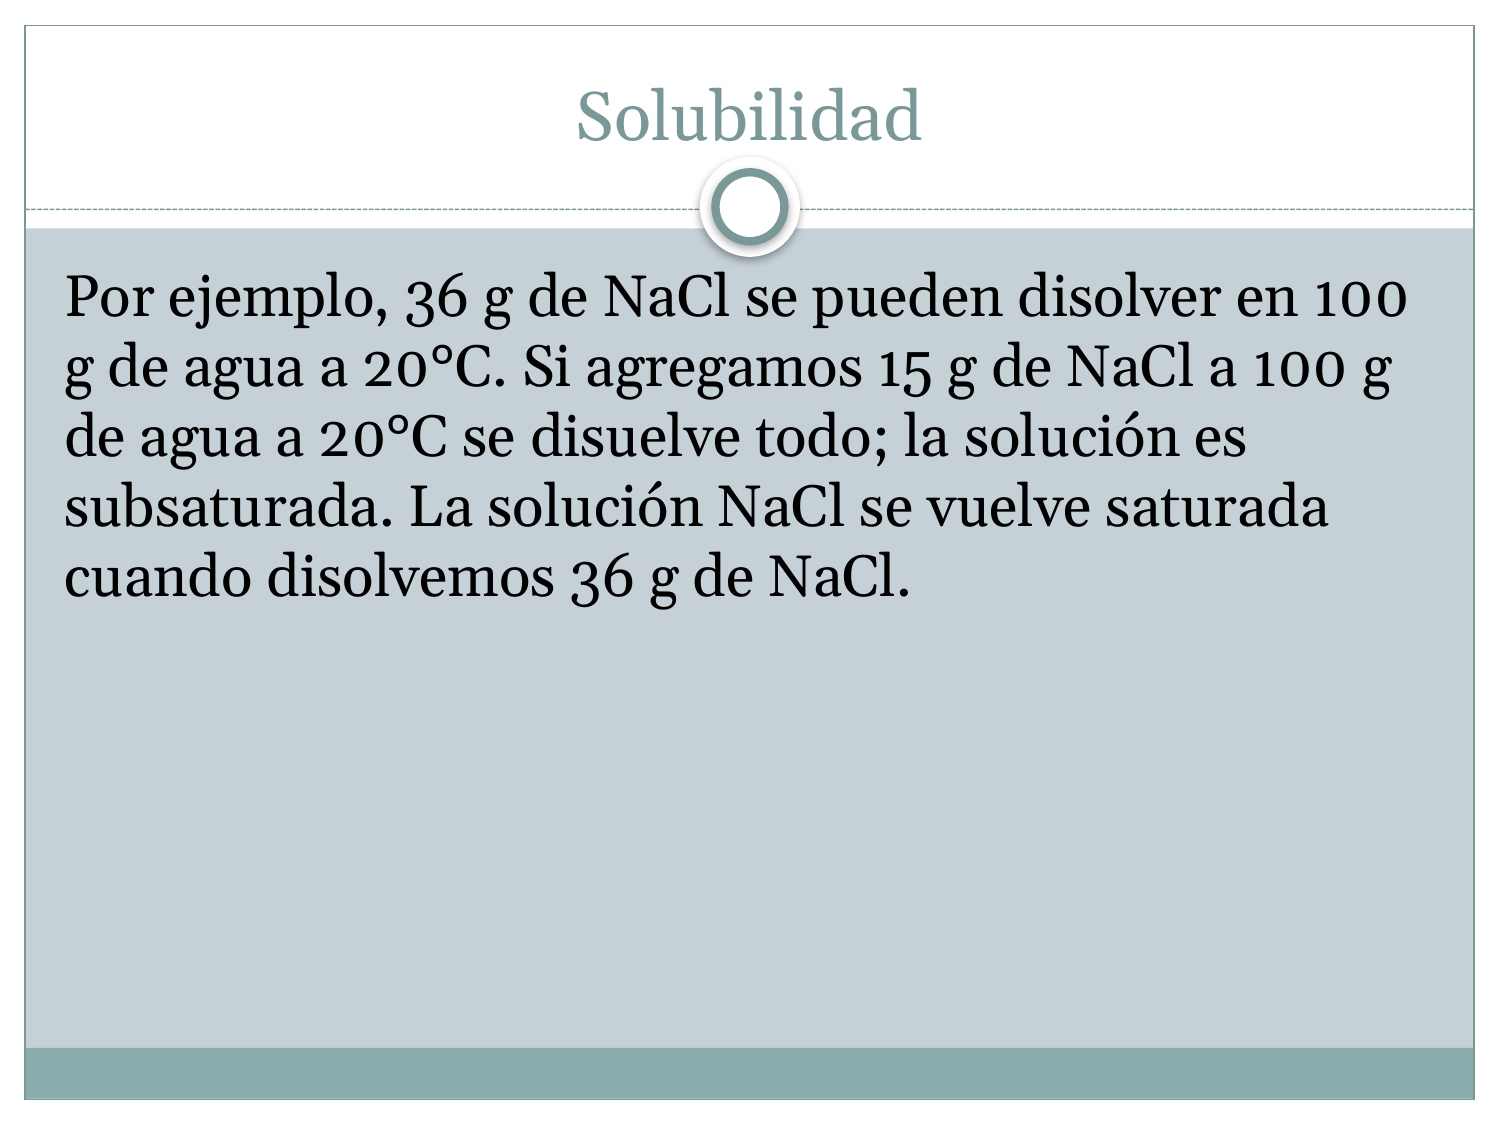

# Solubilidad
Por ejemplo, 36 g de NaCl se pueden disolver en 100 g de agua a 20°C. Si agregamos 15 g de NaCl a 100 g de agua a 20°C se disuelve todo; la solución es subsaturada. La solución NaCl se vuelve saturada cuando disolvemos 36 g de NaCl.